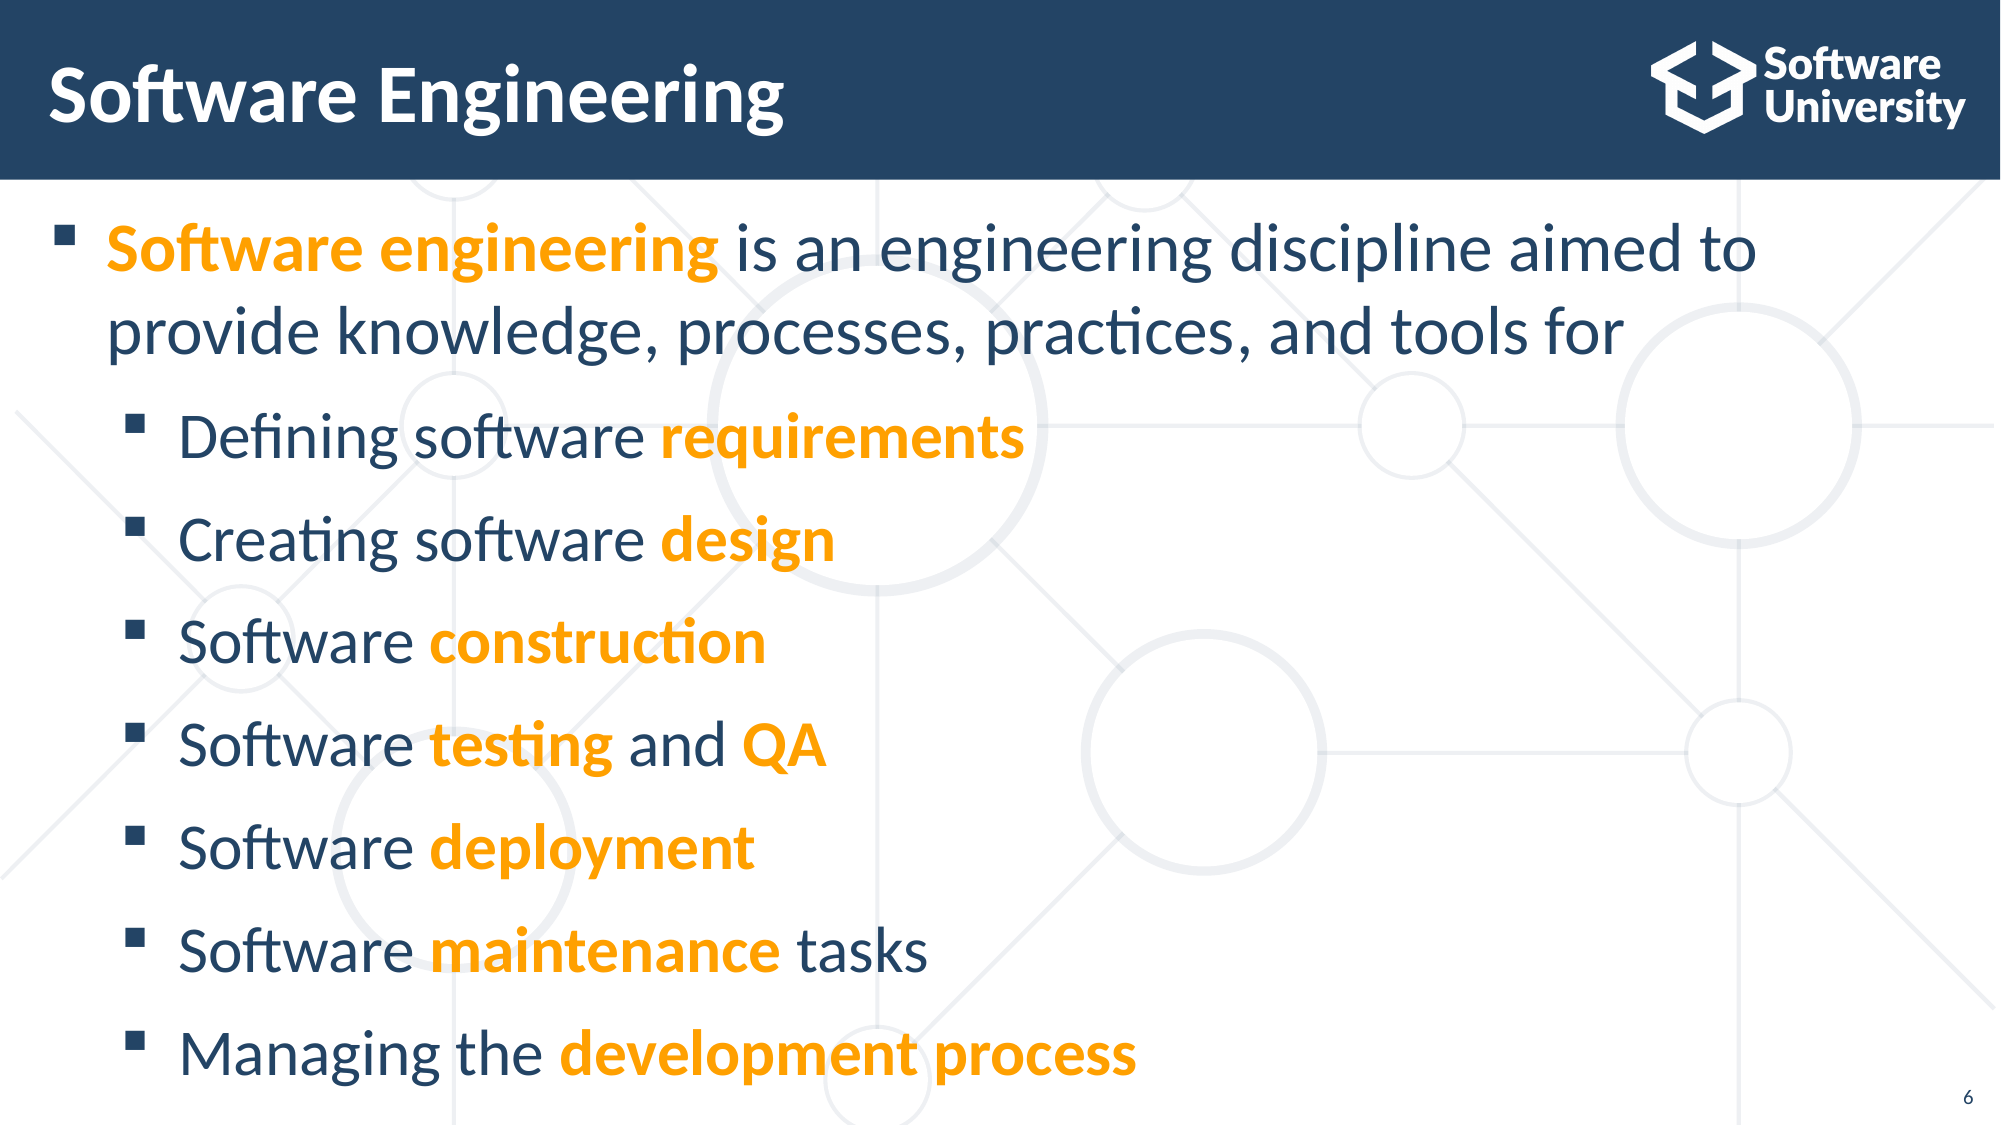

# Software Engineering
Software engineering is an engineering discipline aimed to provide knowledge, processes, practices, and tools for
Defining software requirements
Creating software design
Software construction
Software testing and QA
Software deployment
Software maintenance tasks
Managing the development process
6